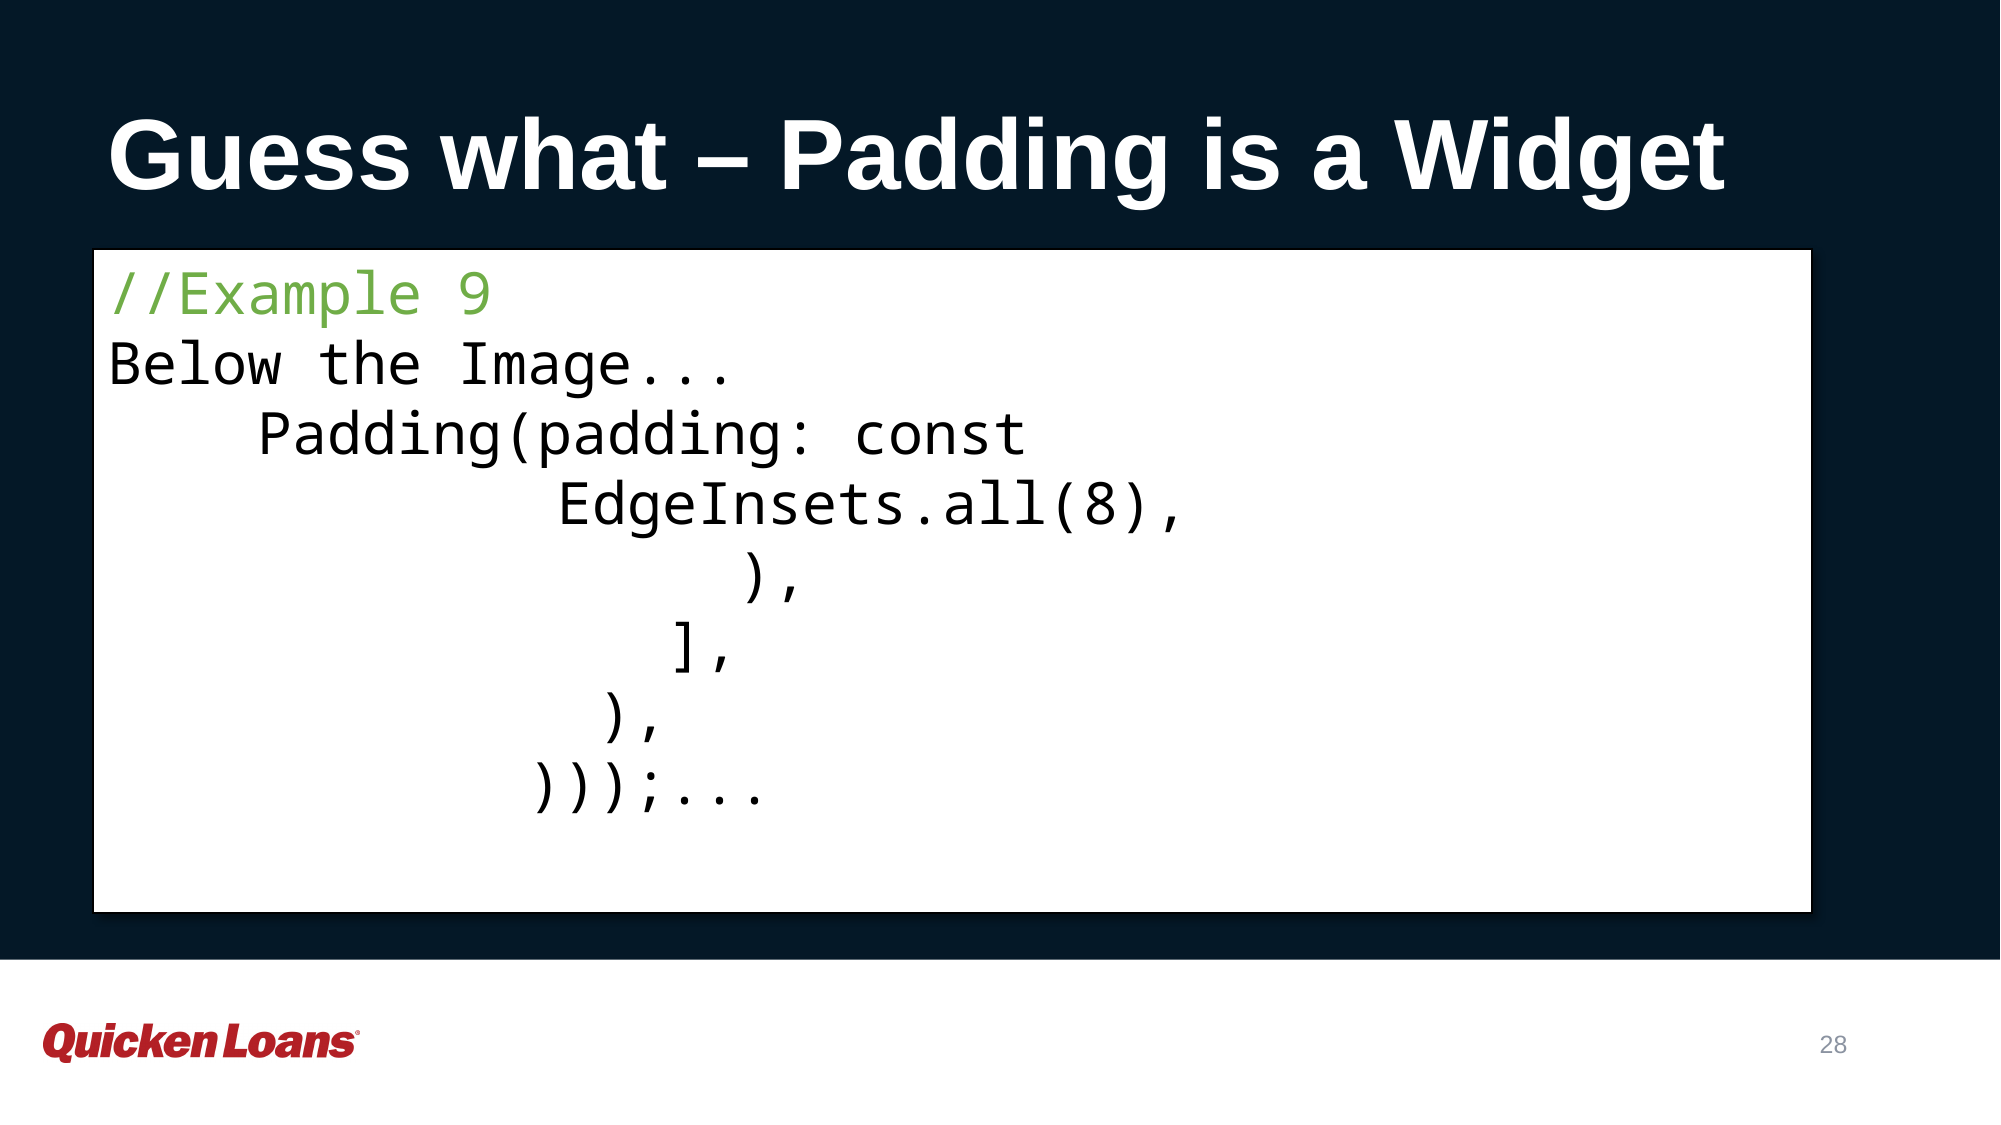

Guess what – Padding is a Widget
//Example 9
Below the Image...
	Padding(padding: const 								EdgeInsets.all(8),
                  ),
                ],
              ),
            )));...
28